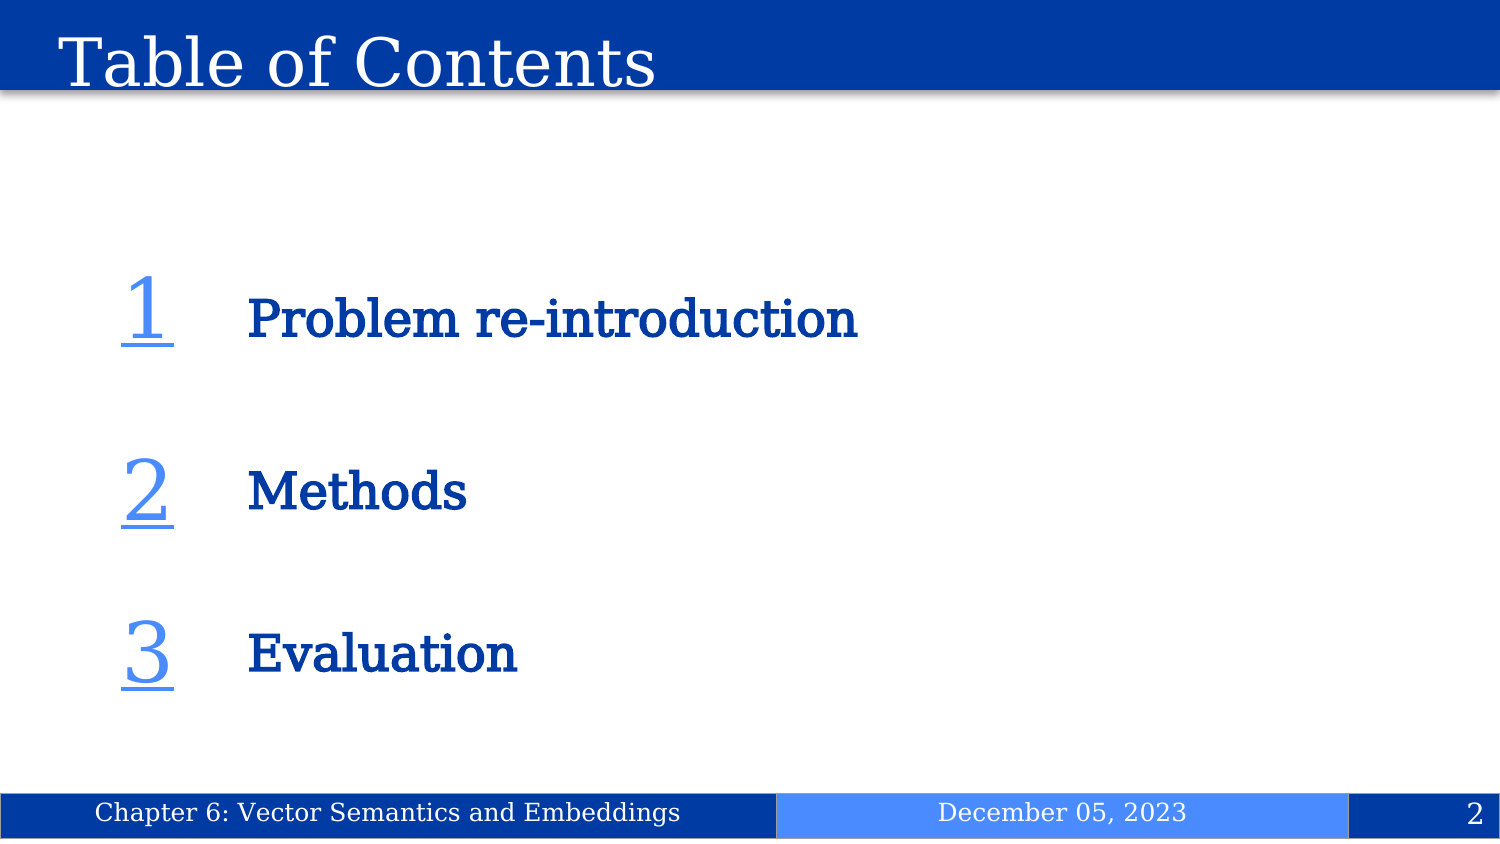

Table of Contents

1
Problem re-introduction
2
Methods
03
3
Evaluation
| Chapter 6: Vector Semantics and Embeddings | December 05, 2023 | 2 |
| --- | --- | --- |